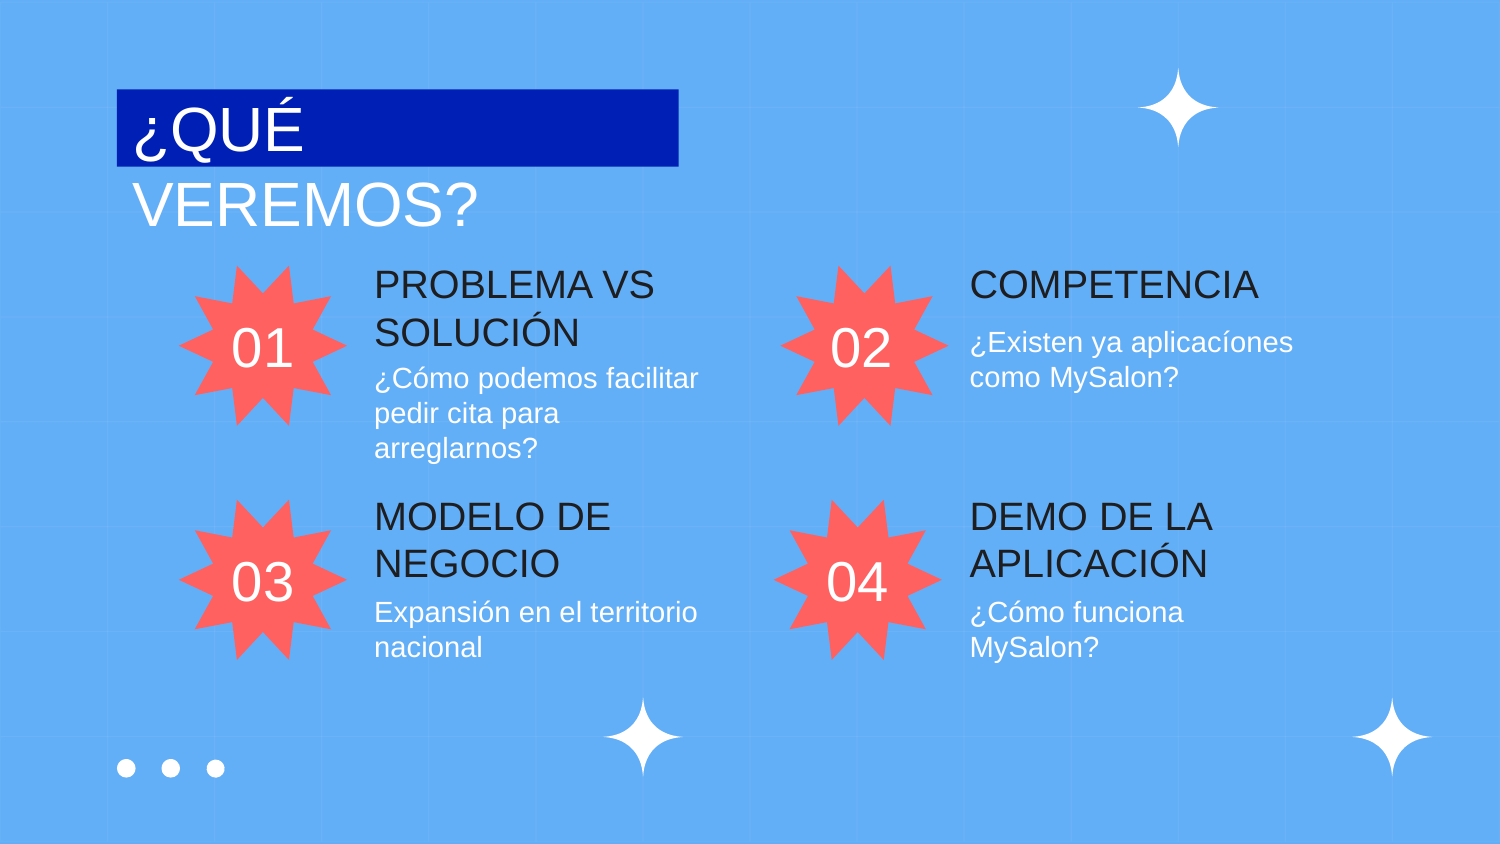

¿QUÉ VEREMOS?
PROBLEMA VS SOLUCIÓN
COMPETENCIA

# 01
02
¿Existen ya aplicacíones como MySalon?
¿Cómo podemos facilitar pedir cita para arreglarnos?
MODELO DE NEGOCIO
DEMO DE LA APLICACIÓN

03
04
Expansión en el territorio nacional
¿Cómo funciona MySalon?